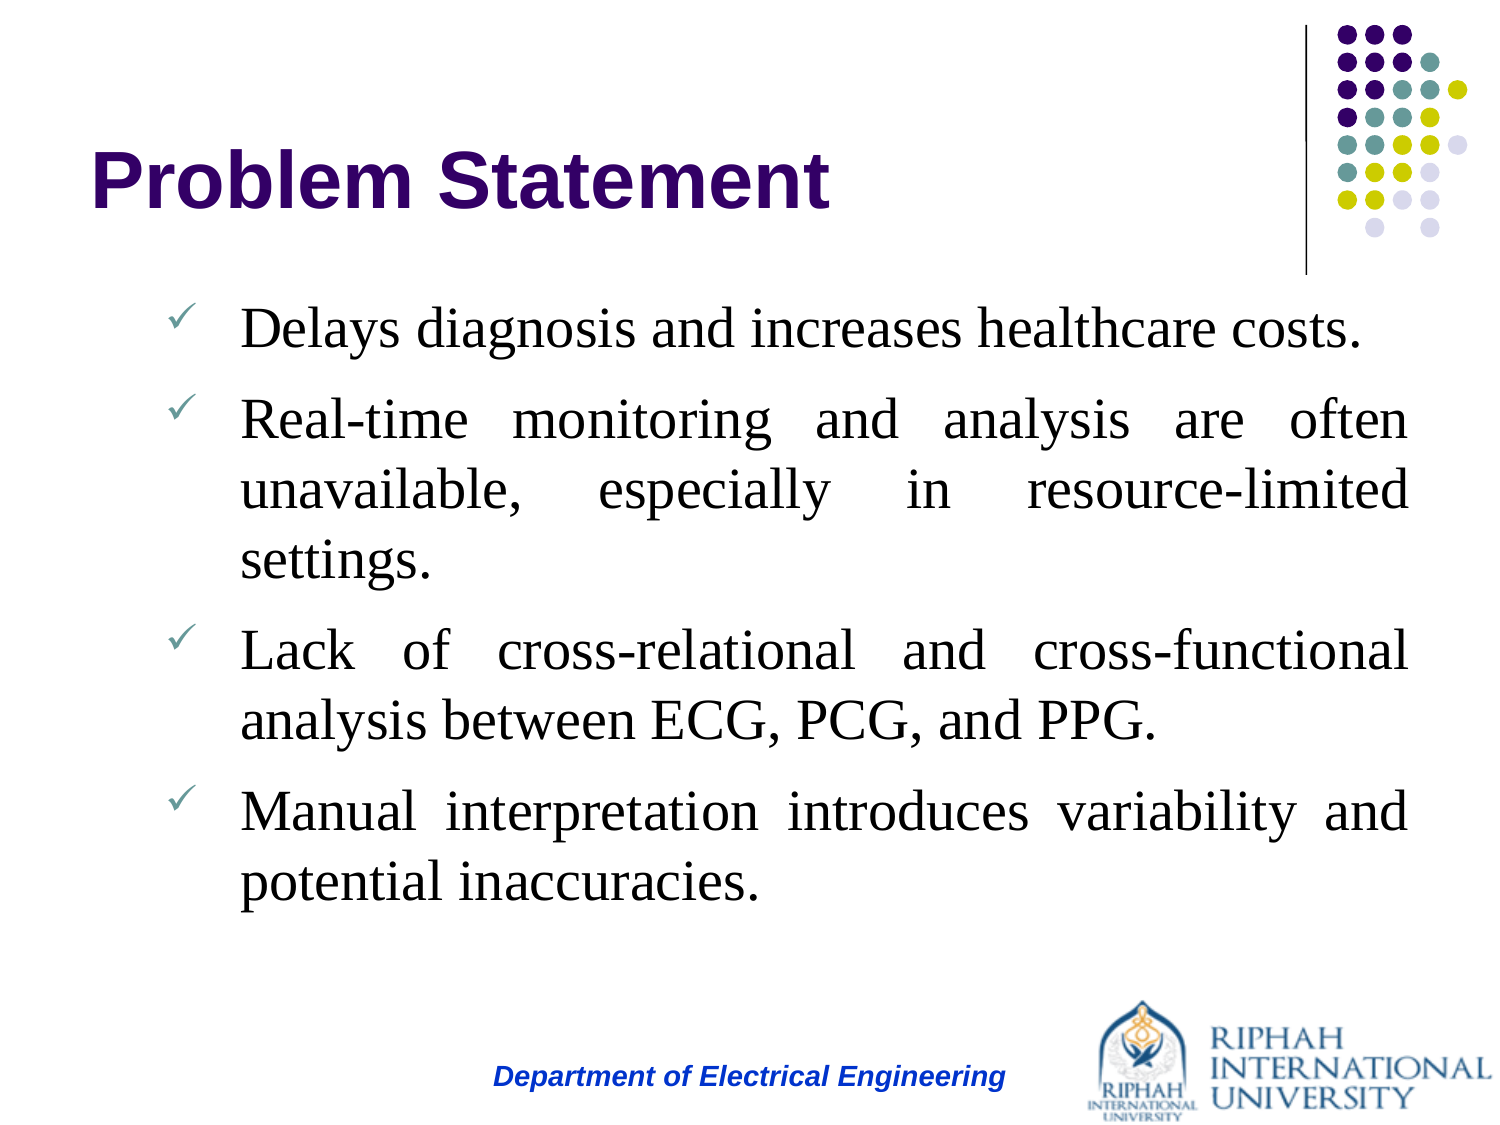

# Problem Statement
Delays diagnosis and increases healthcare costs.
Real-time monitoring and analysis are often unavailable, especially in resource-limited settings.
Lack of cross-relational and cross-functional analysis between ECG, PCG, and PPG.
Manual interpretation introduces variability and potential inaccuracies.

Department of Electrical Engineering